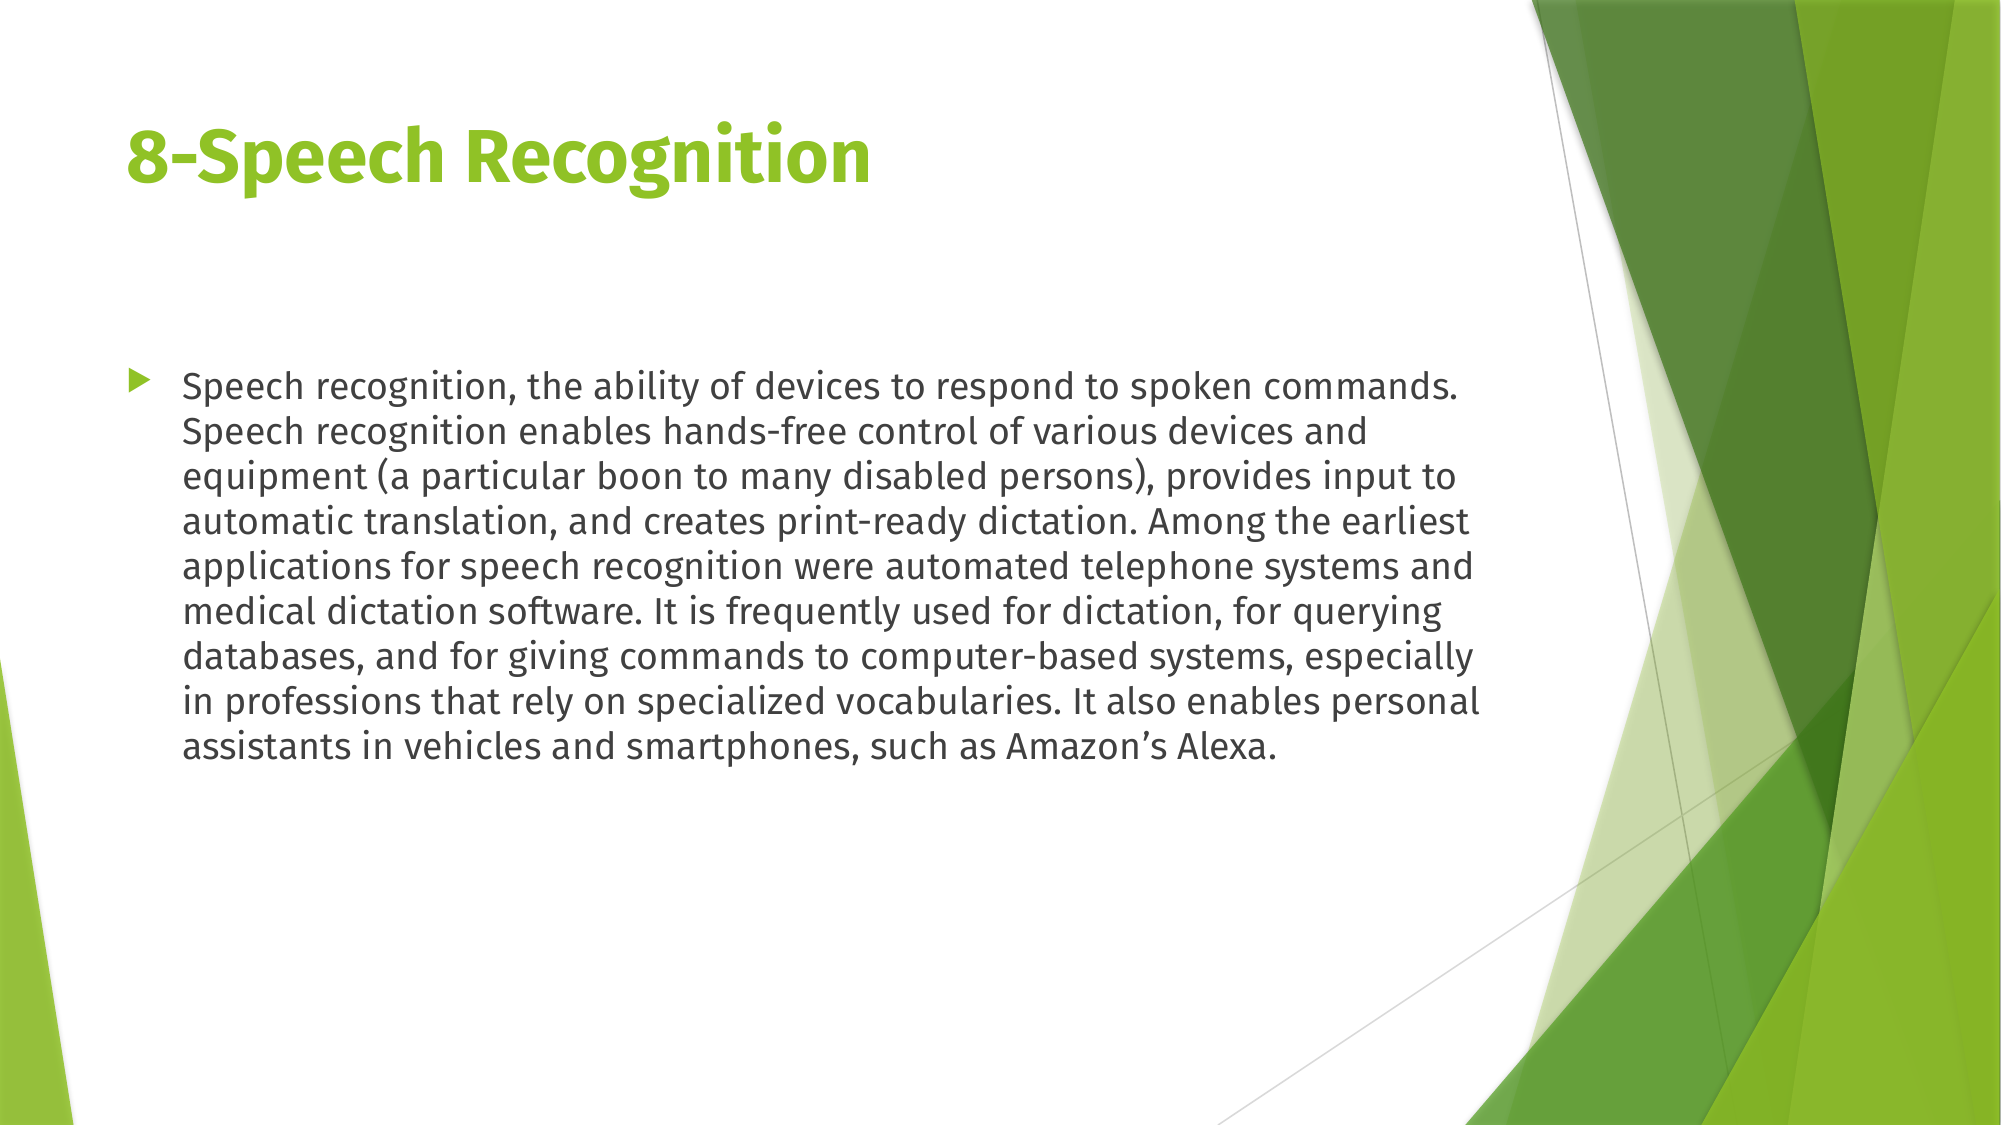

# 8-Speech Recognition
Speech recognition, the ability of devices to respond to spoken commands. Speech recognition enables hands-free control of various devices and equipment (a particular boon to many disabled persons), provides input to automatic translation, and creates print-ready dictation. Among the earliest applications for speech recognition were automated telephone systems and medical dictation software. It is frequently used for dictation, for querying databases, and for giving commands to computer-based systems, especially in professions that rely on specialized vocabularies. It also enables personal assistants in vehicles and smartphones, such as Amazon’s Alexa.